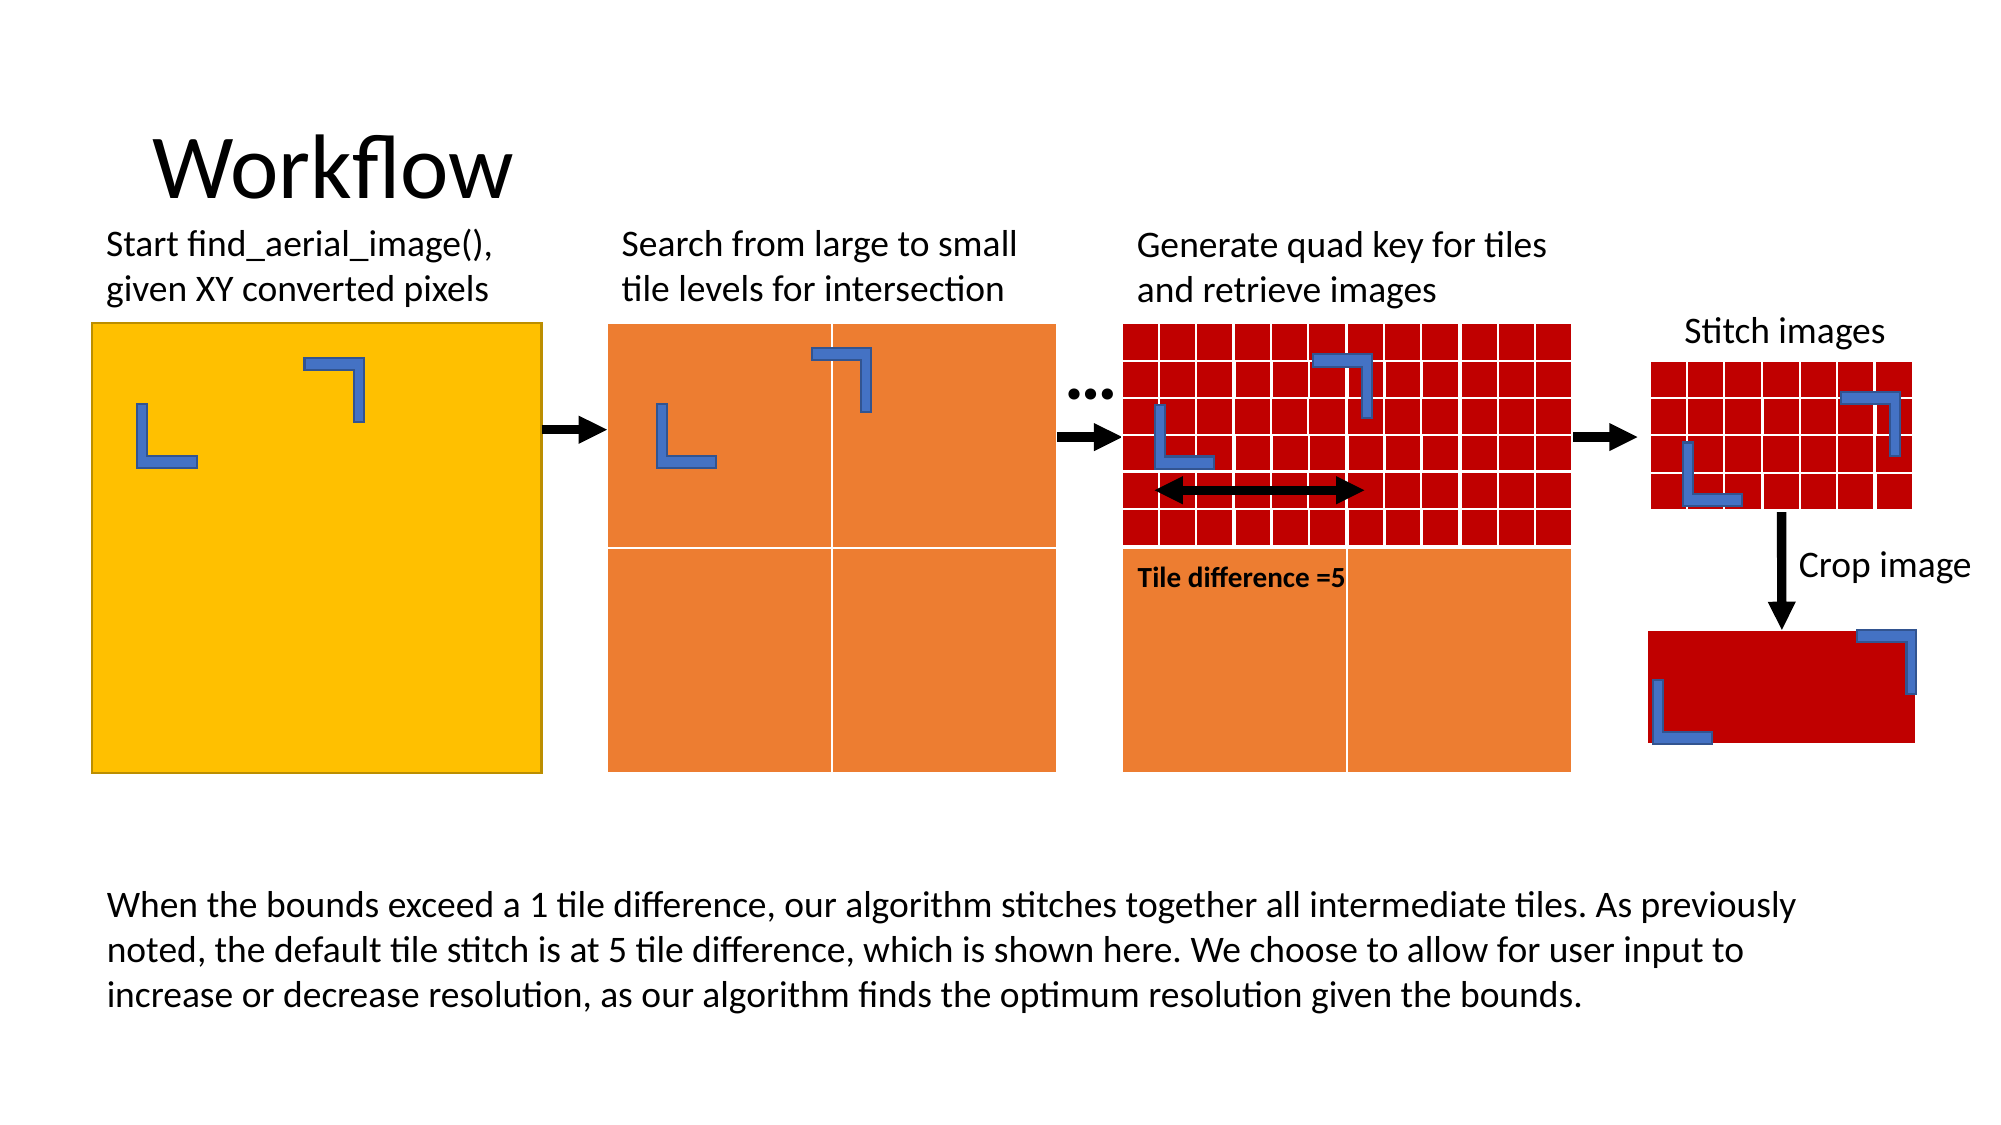

# Workflow
Start find_aerial_image(), given XY converted pixels
Search from large to small tile levels for intersection
Generate quad key for tiles
and retrieve images
Stitch images
…

Crop image

Tile difference =5

When the bounds exceed a 1 tile difference, our algorithm stitches together all intermediate tiles. As previously noted, the default tile stitch is at 5 tile difference, which is shown here. We choose to allow for user input to increase or decrease resolution, as our algorithm finds the optimum resolution given the bounds.